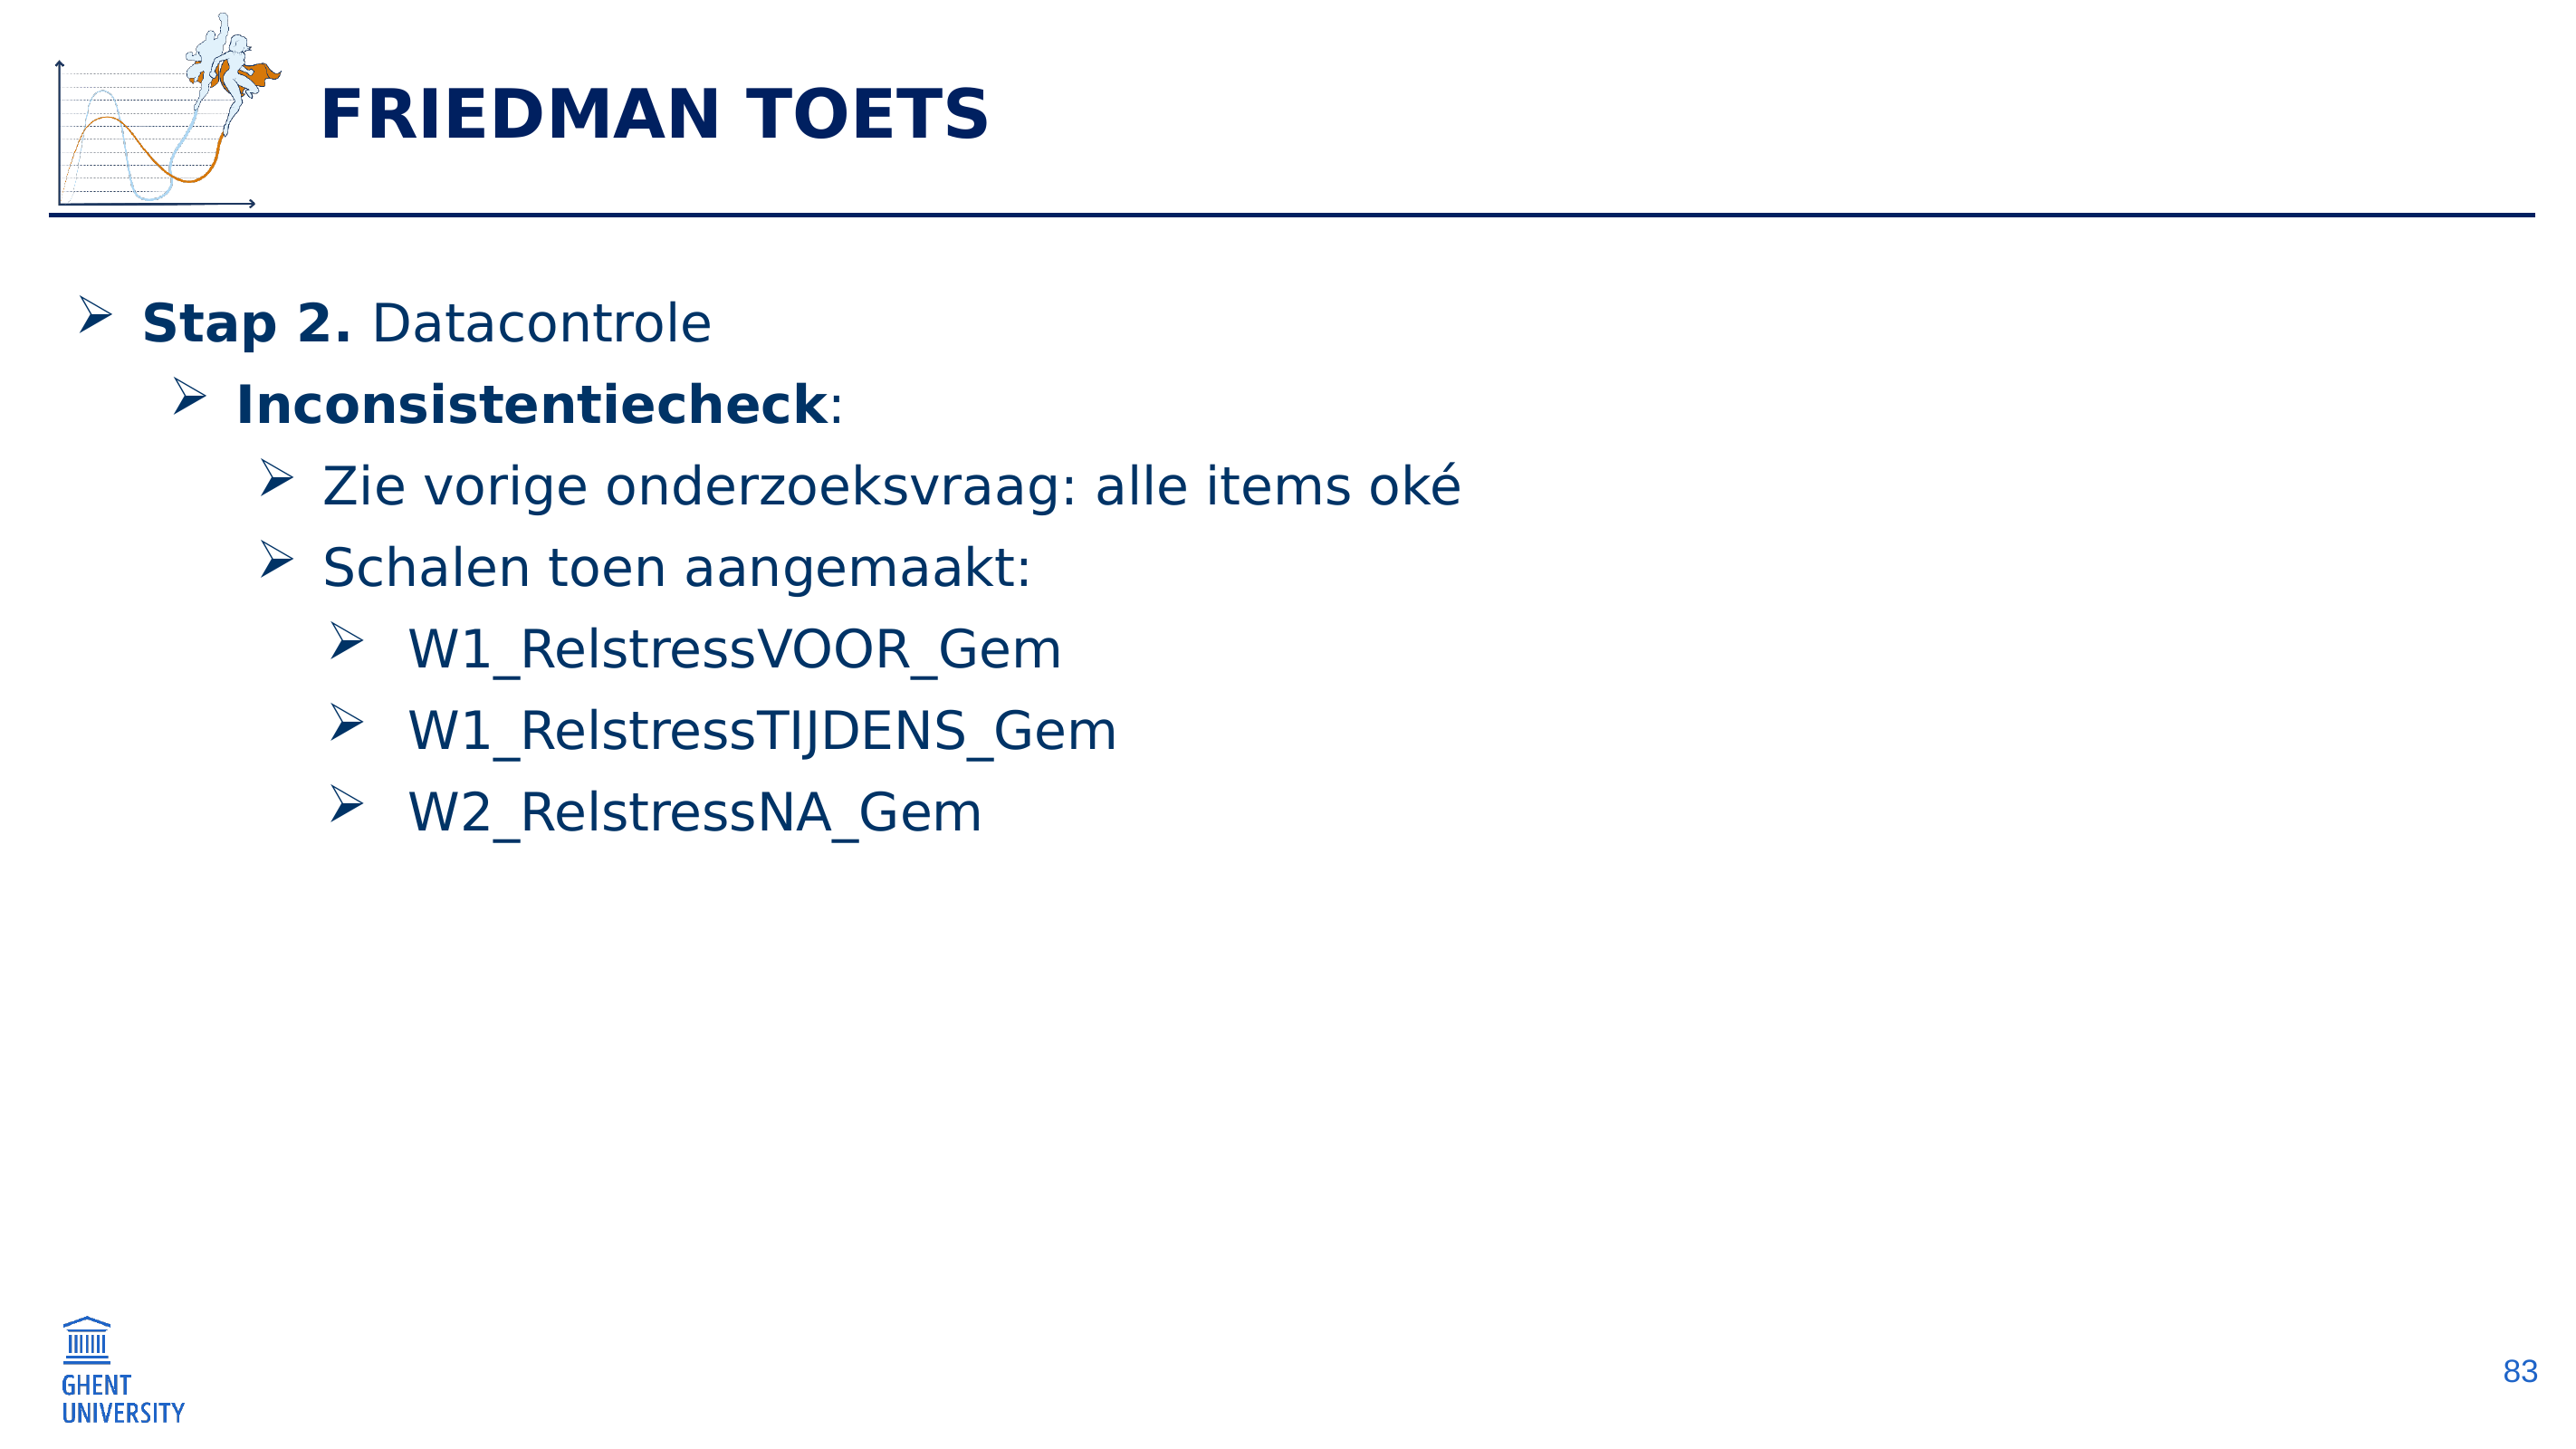

# Friedman toets
Stap 2. Datacontrole
Inconsistentiecheck:
Zie vorige onderzoeksvraag: alle items oké
Schalen toen aangemaakt:
W1_RelstressVOOR_Gem
W1_RelstressTIJDENS_Gem
W2_RelstressNA_Gem

83